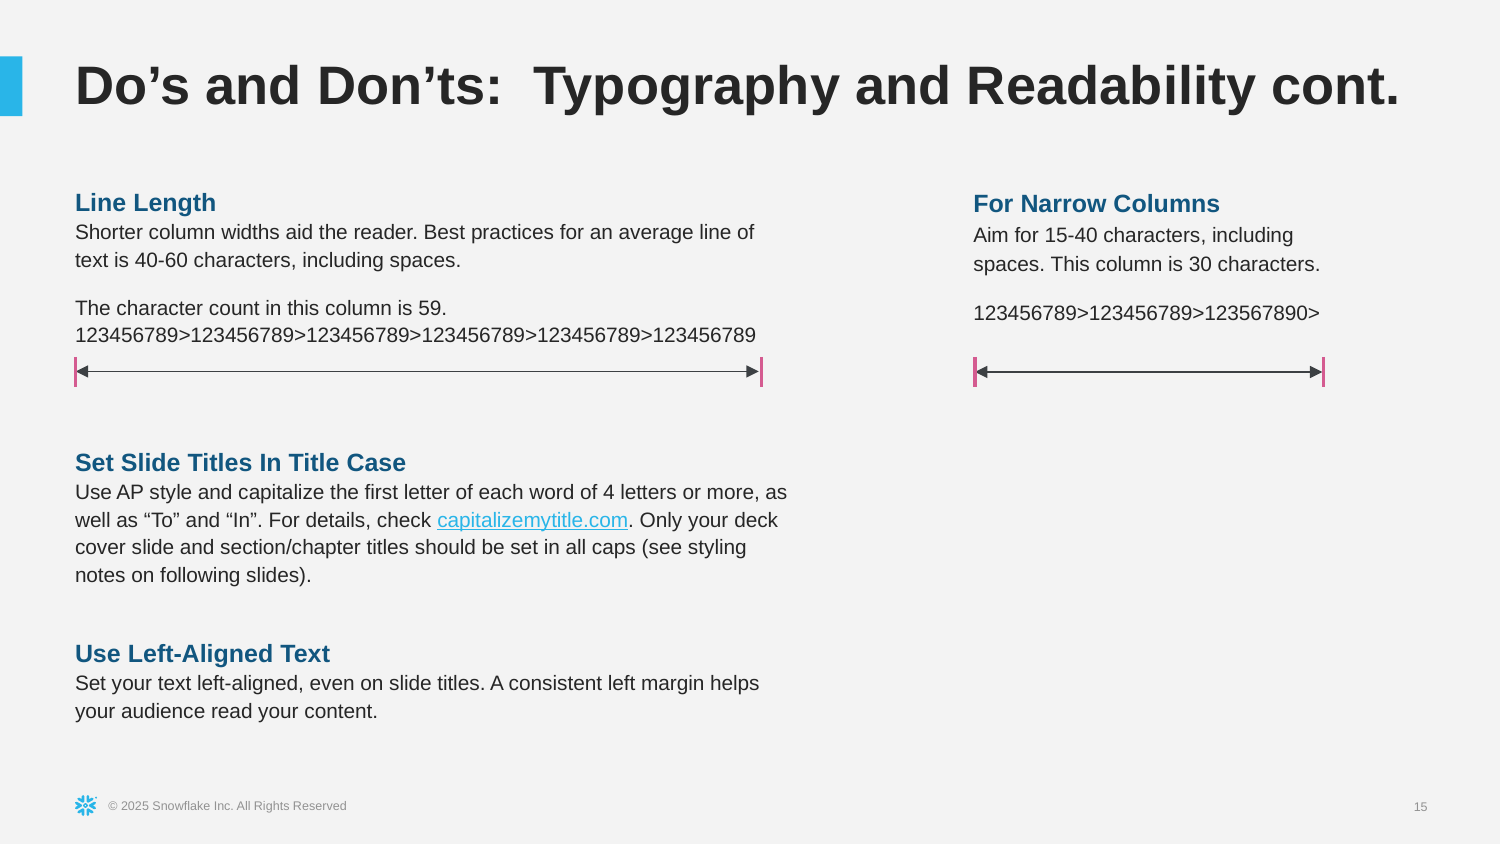

# Do’s and Don’ts:  Typography and Readability cont.
Line Length
Shorter column widths aid the reader. Best practices for an average line of text is 40-60 characters, including spaces.
The character count in this column is 59.
123456789>123456789>123456789>123456789>123456789>123456789

Set Slide Titles In Title Case
Use AP style and capitalize the first letter of each word of 4 letters or more, as well as “To” and “In”. For details, check capitalizemytitle.com. Only your deck cover slide and section/chapter titles should be set in all caps (see styling notes on following slides).
Use Left-Aligned Text
Set your text left-aligned, even on slide titles. A consistent left margin helps your audience read your content.
For Narrow Columns
Aim for 15-40 characters, including spaces. This column is 30 characters.
123456789>123456789>123567890>
15